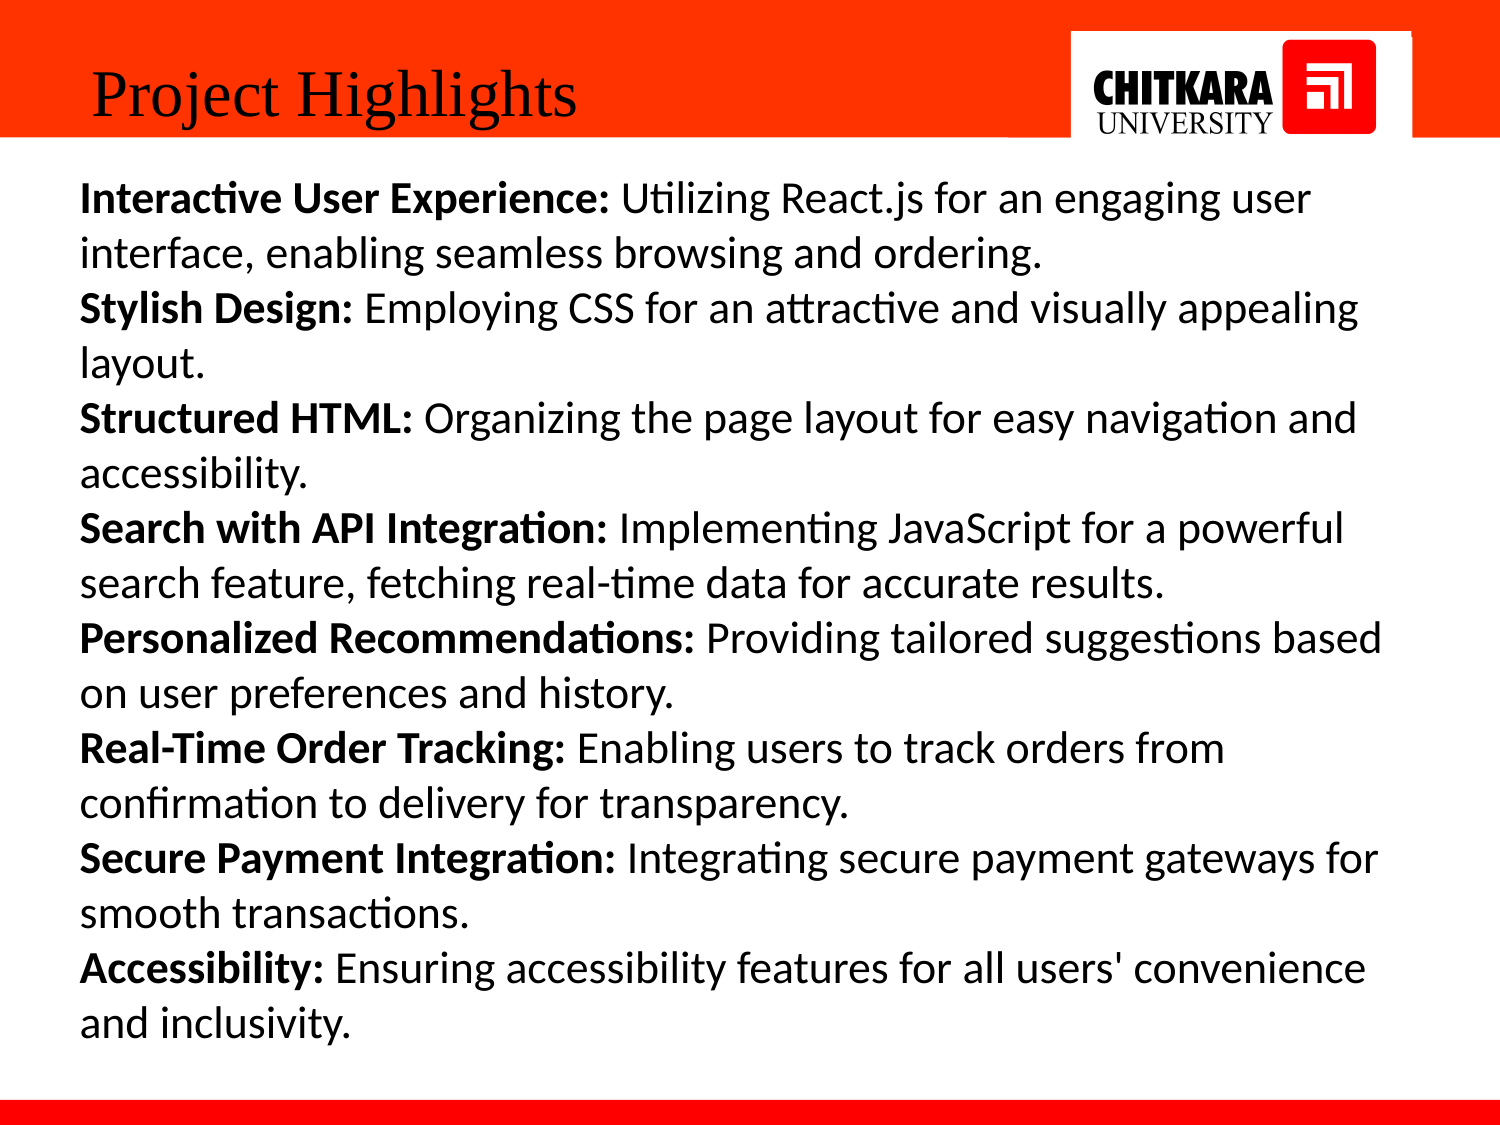

Project Highlights
Interactive User Experience: Utilizing React.js for an engaging user interface, enabling seamless browsing and ordering.
Stylish Design: Employing CSS for an attractive and visually appealing layout.
Structured HTML: Organizing the page layout for easy navigation and accessibility.
Search with API Integration: Implementing JavaScript for a powerful search feature, fetching real-time data for accurate results.
Personalized Recommendations: Providing tailored suggestions based on user preferences and history.
Real-Time Order Tracking: Enabling users to track orders from confirmation to delivery for transparency.
Secure Payment Integration: Integrating secure payment gateways for smooth transactions.
Accessibility: Ensuring accessibility features for all users' convenience and inclusivity.